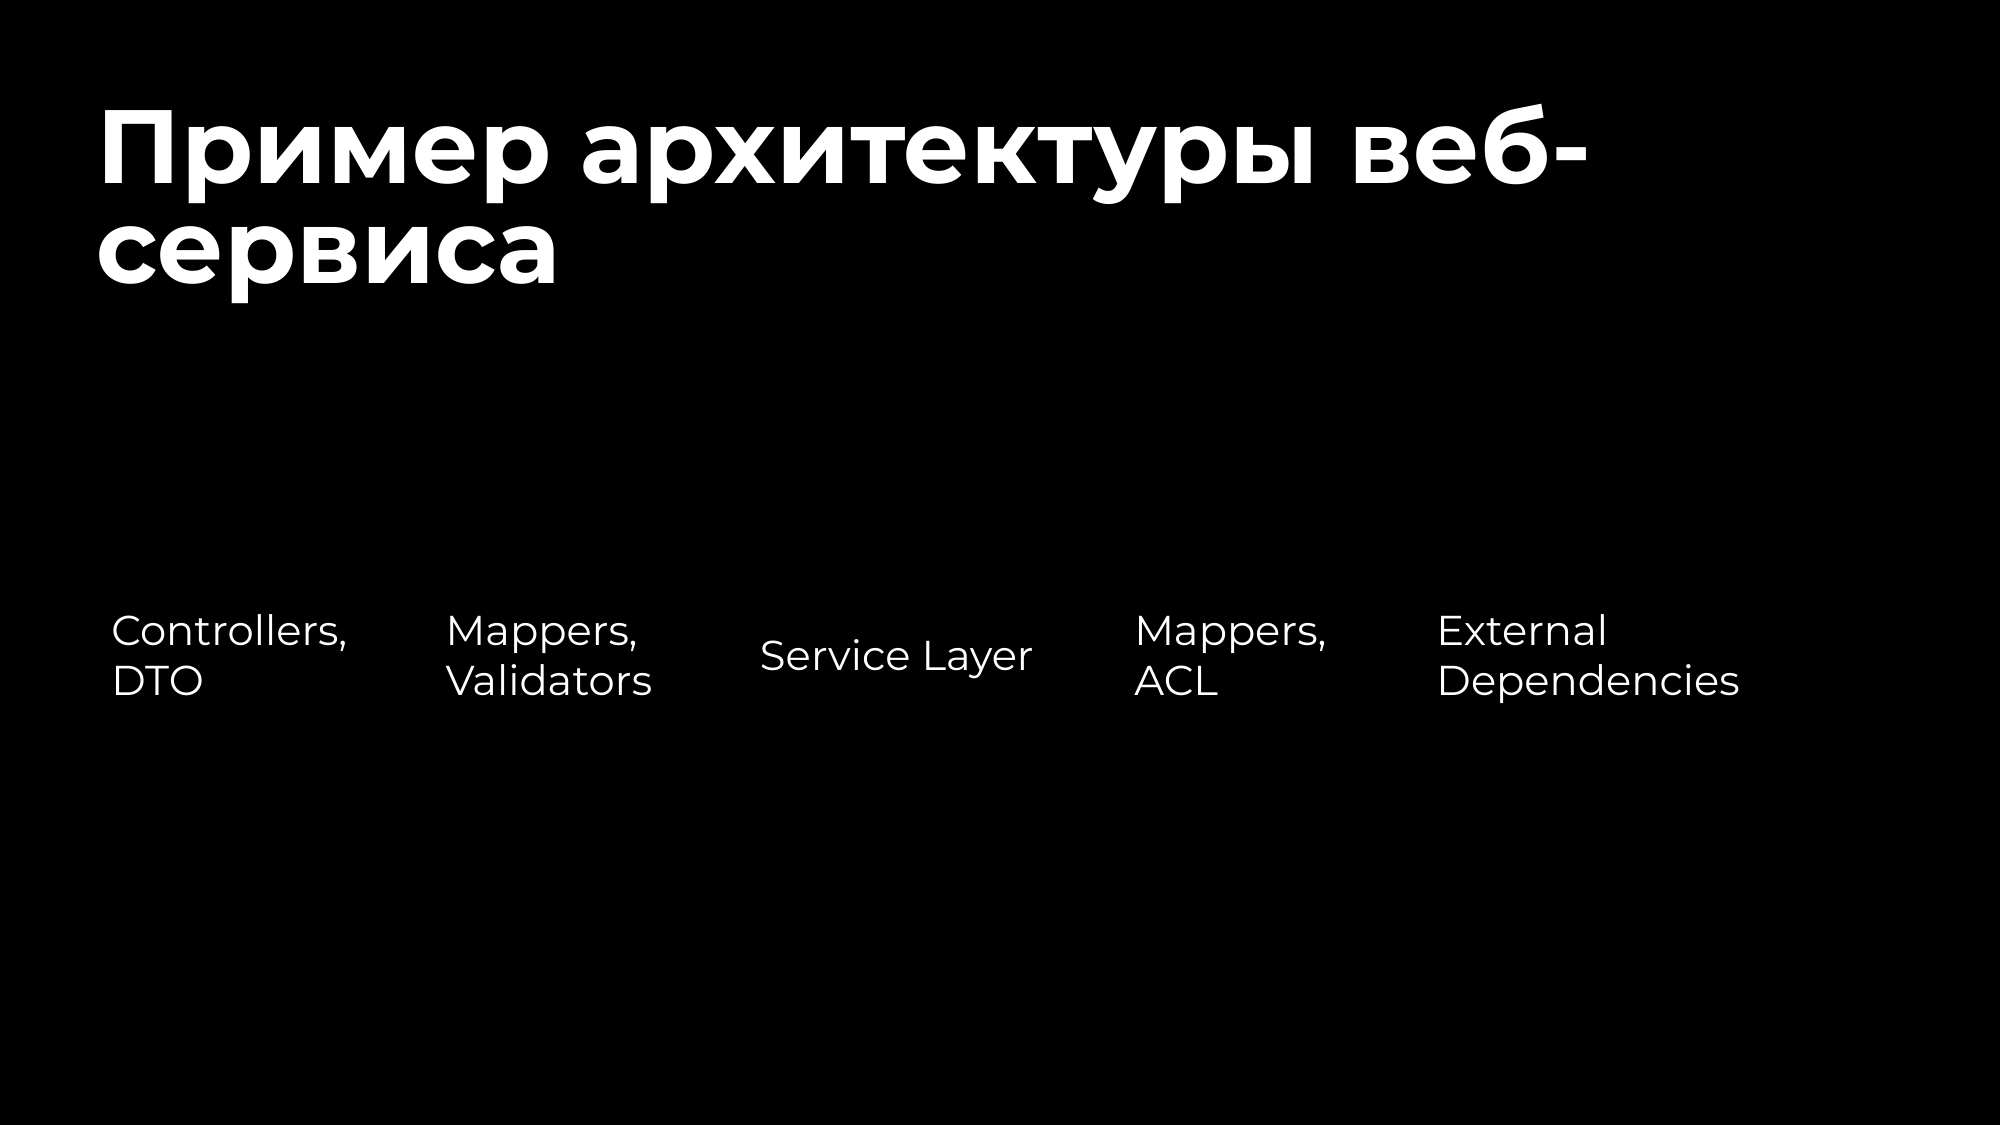

# Пример архитектуры веб-сервиса
Controllers,
DTO
Mappers,
Validators
Mappers,
ACL
External Dependencies
Service Layer